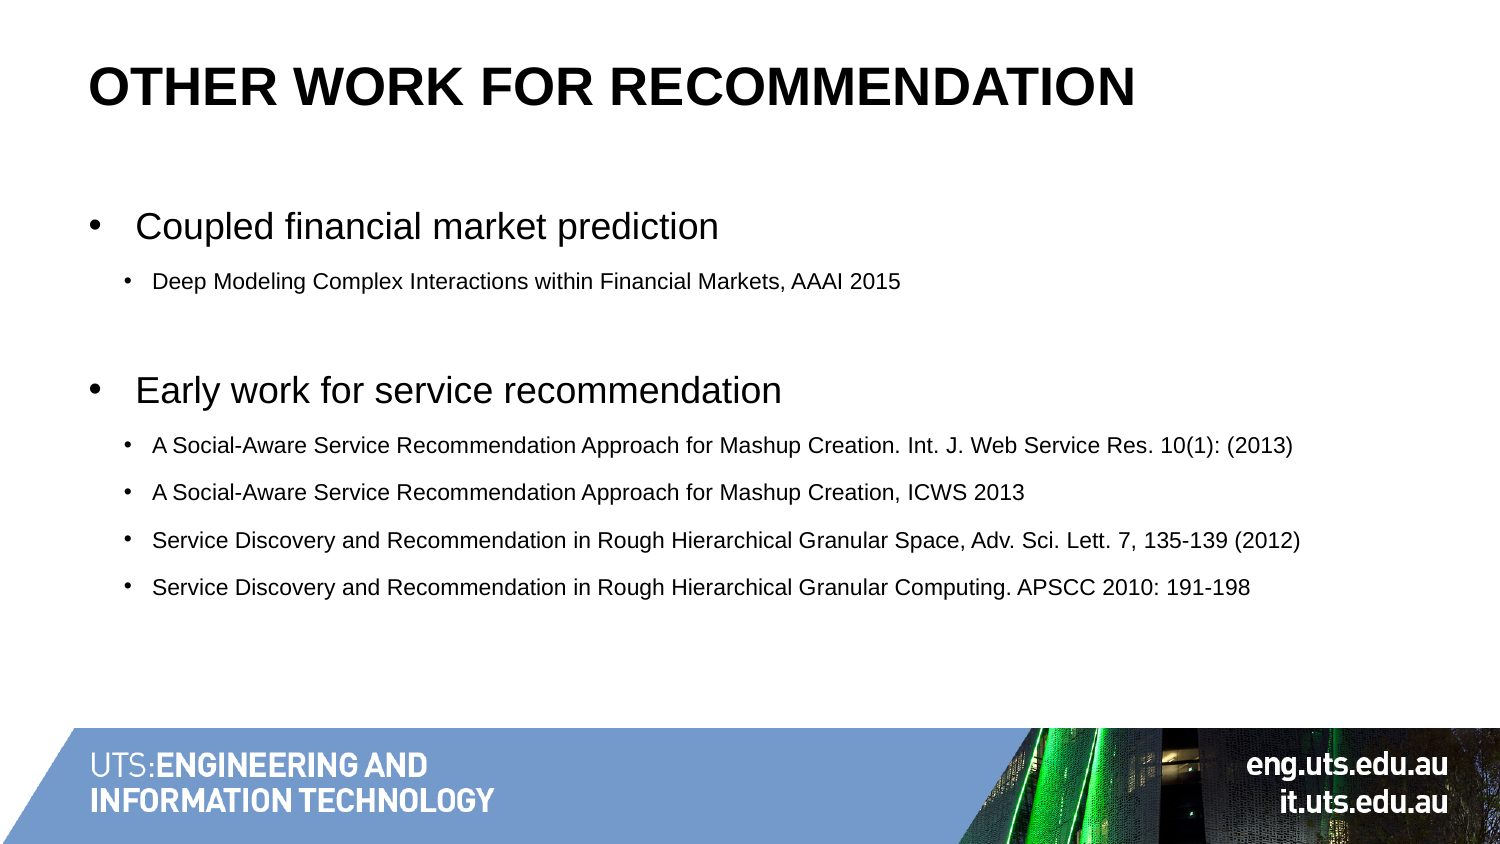

# Other work for recommendation
Coupled financial market prediction
Deep Modeling Complex Interactions within Financial Markets, AAAI 2015

Early work for service recommendation
A Social-Aware Service Recommendation Approach for Mashup Creation. Int. J. Web Service Res. 10(1): (2013)
A Social-Aware Service Recommendation Approach for Mashup Creation, ICWS 2013
Service Discovery and Recommendation in Rough Hierarchical Granular Space, Adv. Sci. Lett. 7, 135-139 (2012)
Service Discovery and Recommendation in Rough Hierarchical Granular Computing. APSCC 2010: 191-198